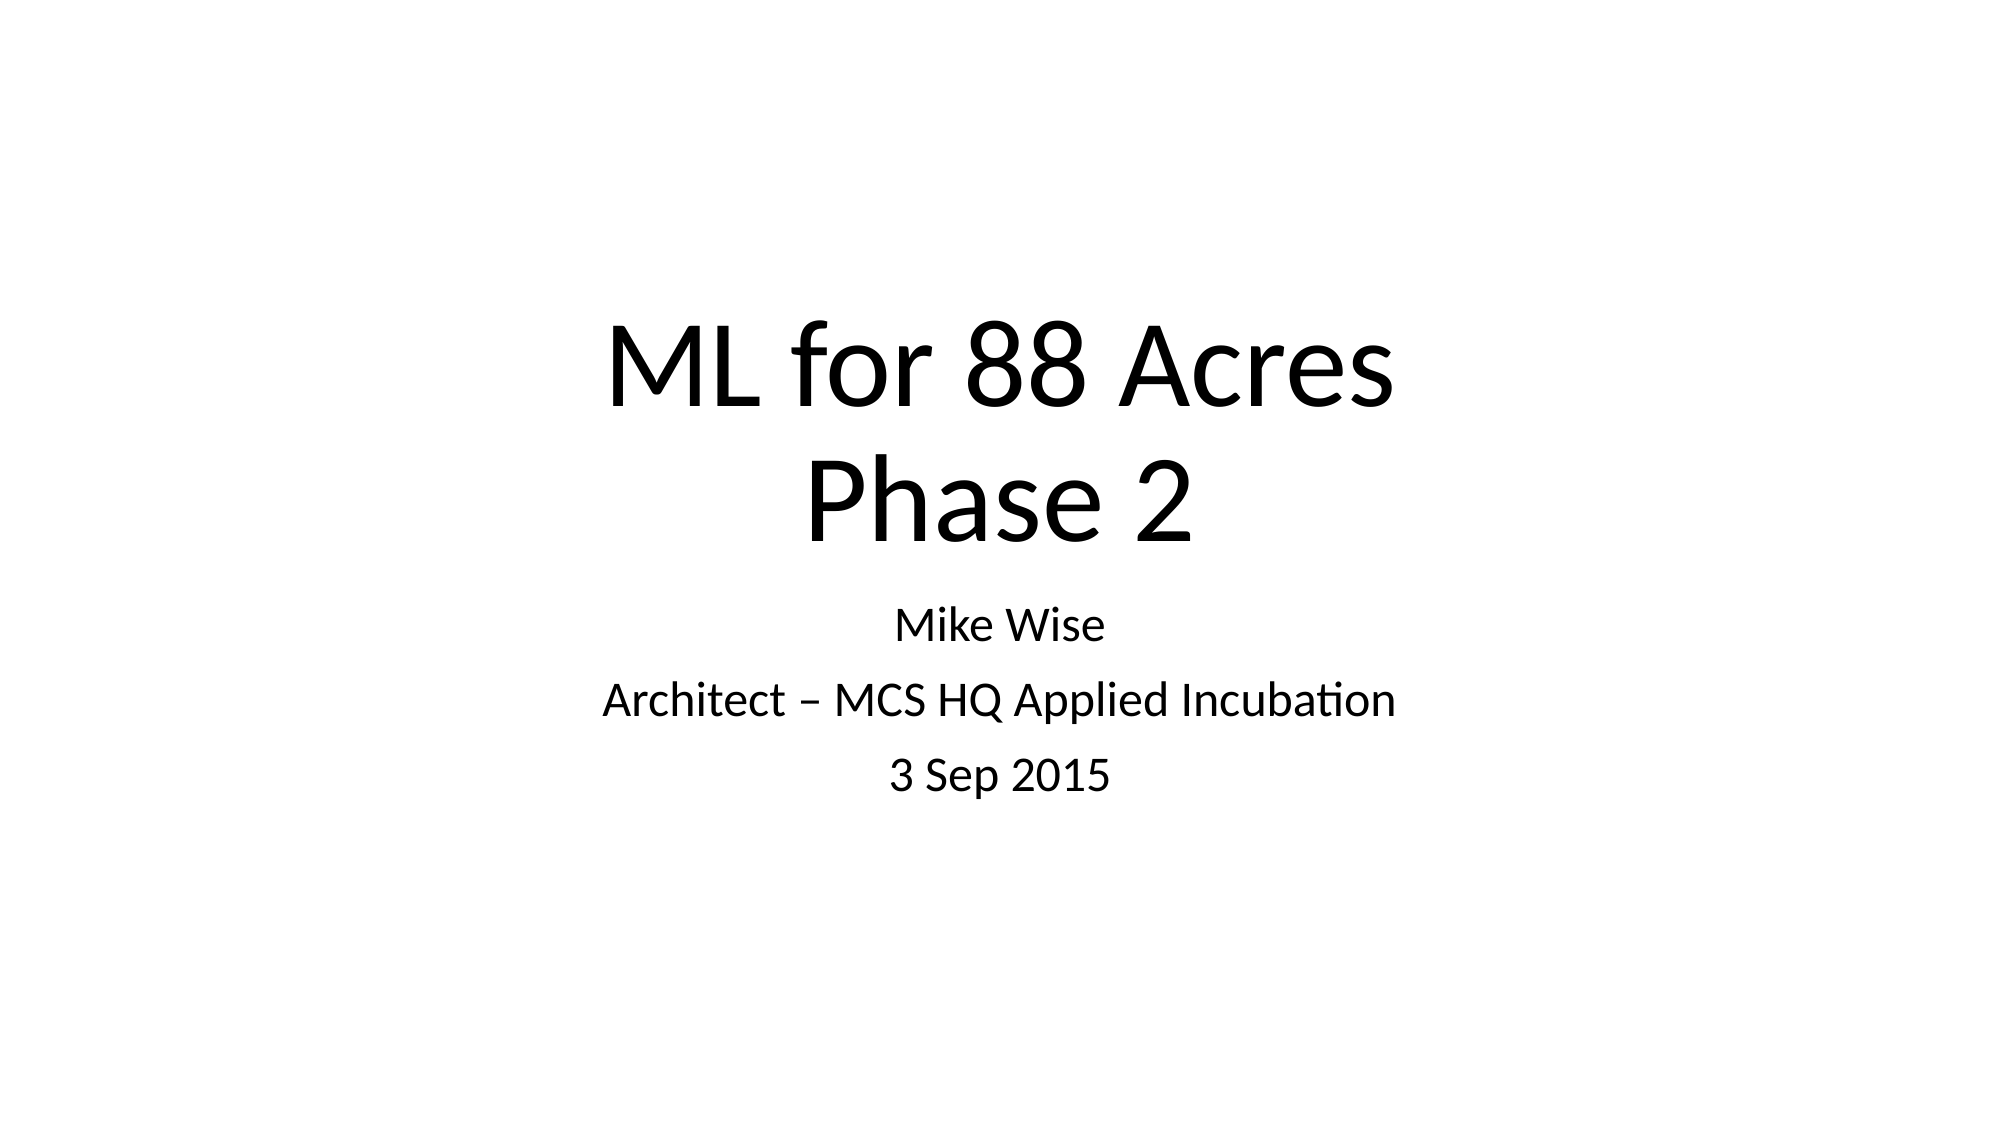

# ML for 88 Acres Phase 2
Mike Wise
Architect – MCS HQ Applied Incubation
3 Sep 2015